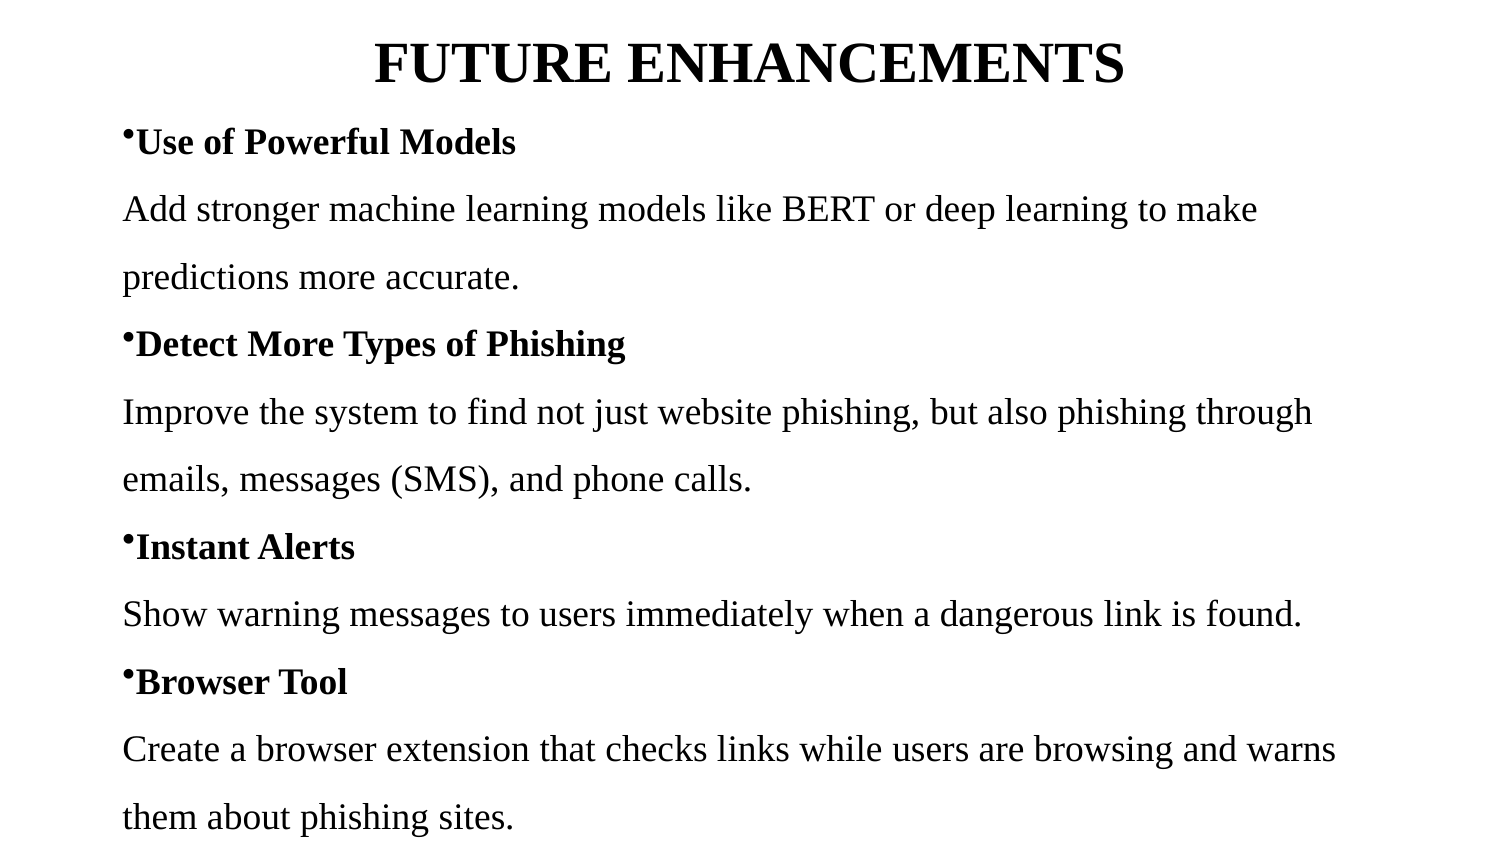

# FUTURE ENHANCEMENTS
Use of Powerful Models
Add stronger machine learning models like BERT or deep learning to make predictions more accurate.
Detect More Types of Phishing
Improve the system to find not just website phishing, but also phishing through emails, messages (SMS), and phone calls.
Instant Alerts
Show warning messages to users immediately when a dangerous link is found.
Browser Tool
Create a browser extension that checks links while users are browsing and warns them about phishing sites.